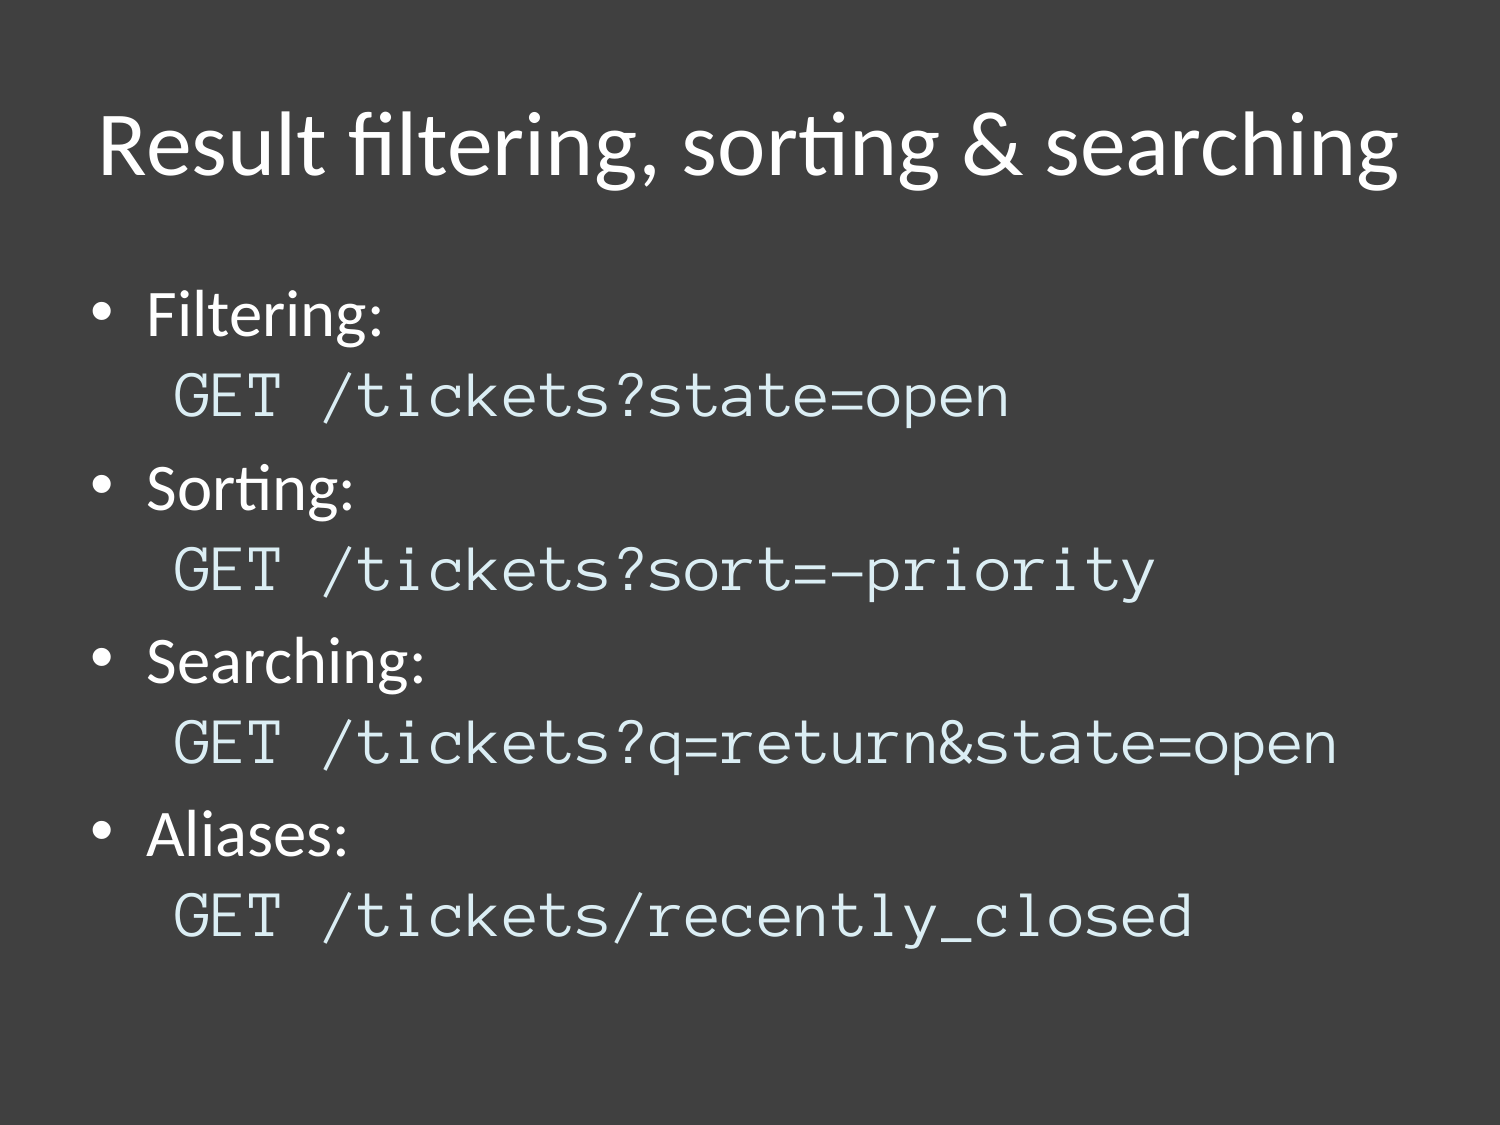

# Result filtering, sorting & searching
Filtering:
  GET /tickets?state=open
Sorting:
  GET /tickets?sort=-priority
Searching:
  GET /tickets?q=return&state=open
Aliases:
  GET /tickets/recently_closed